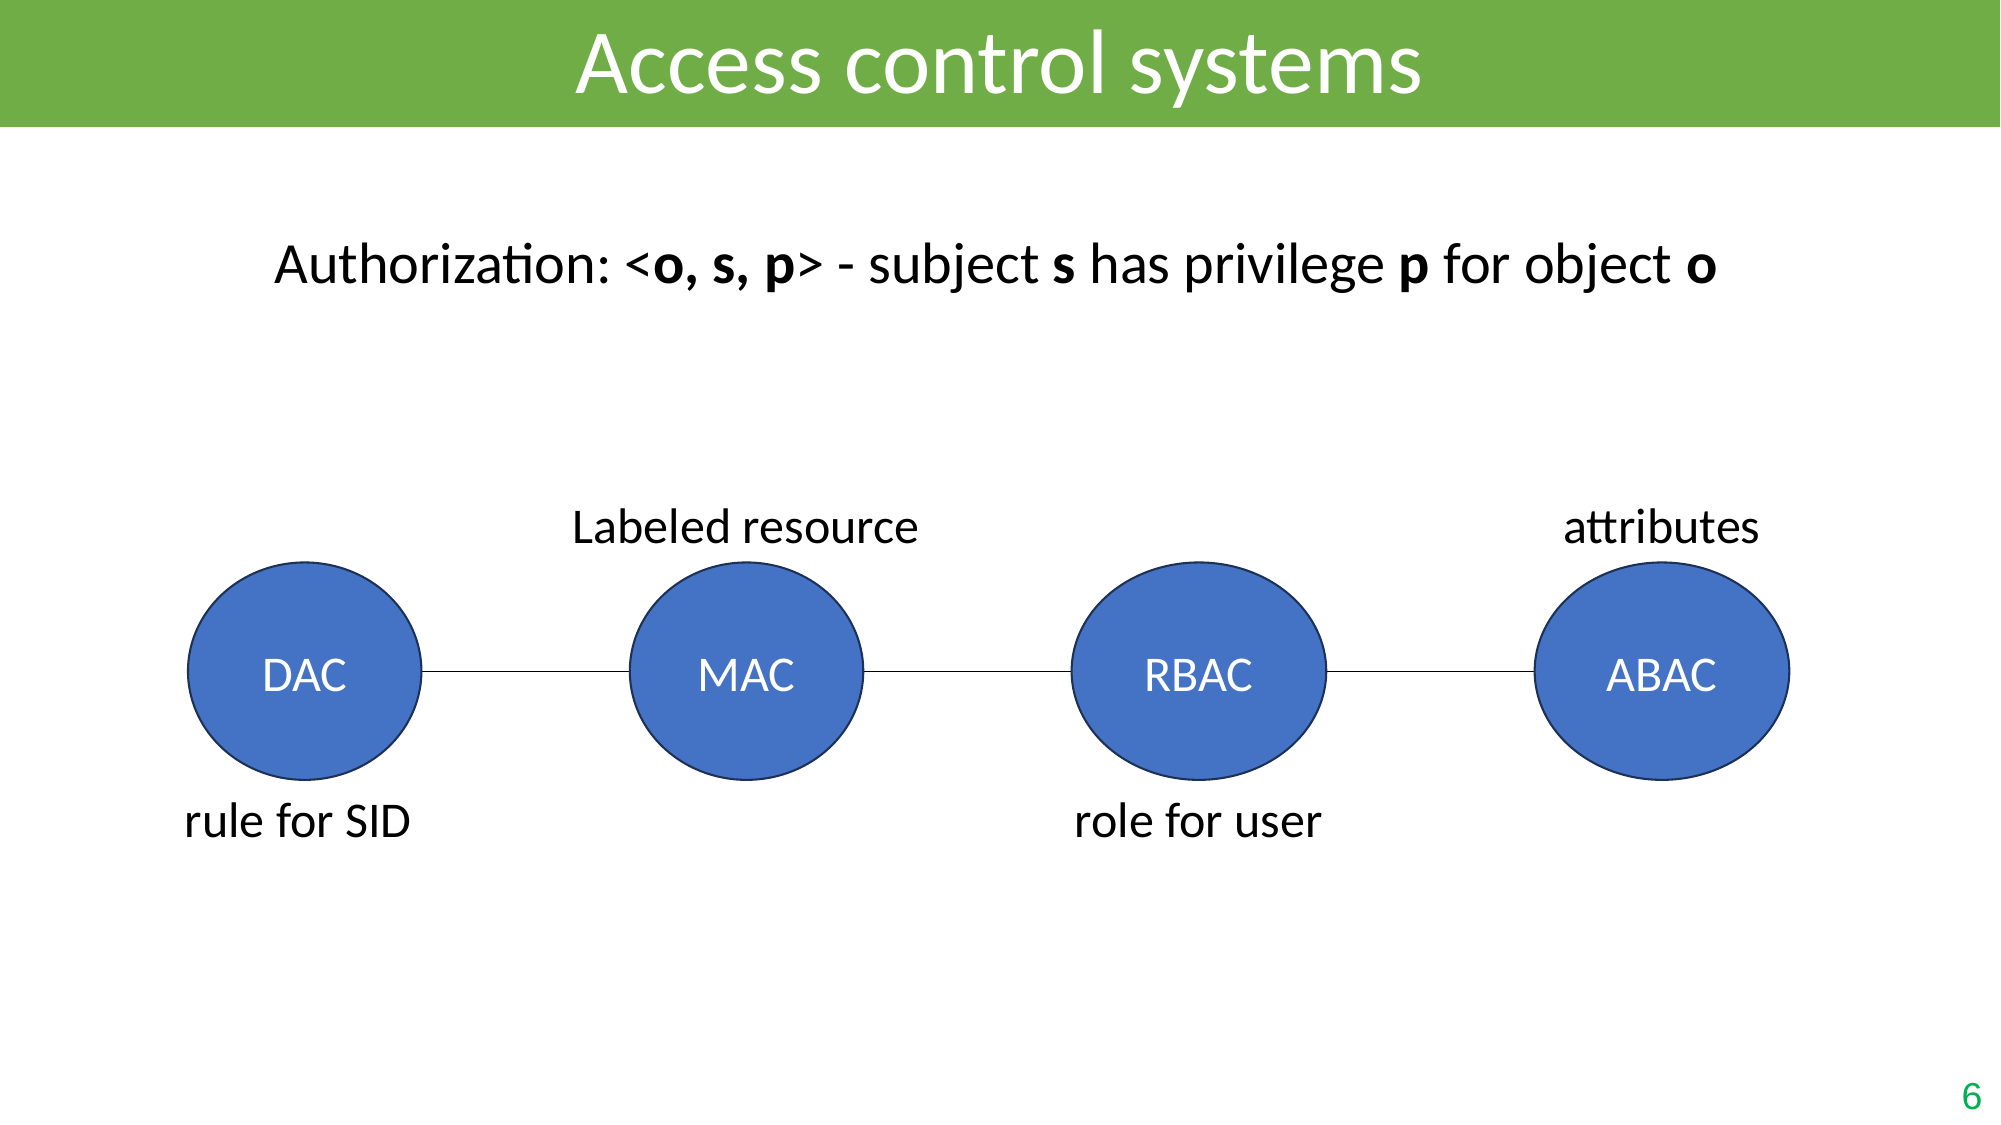

# Access control systems
Authorization: <o, s, p> - subject s has privilege p for object o
Labeled resource
attributes
DAC
MAC
RBAC
ABAC
role for user
rule for SID
6